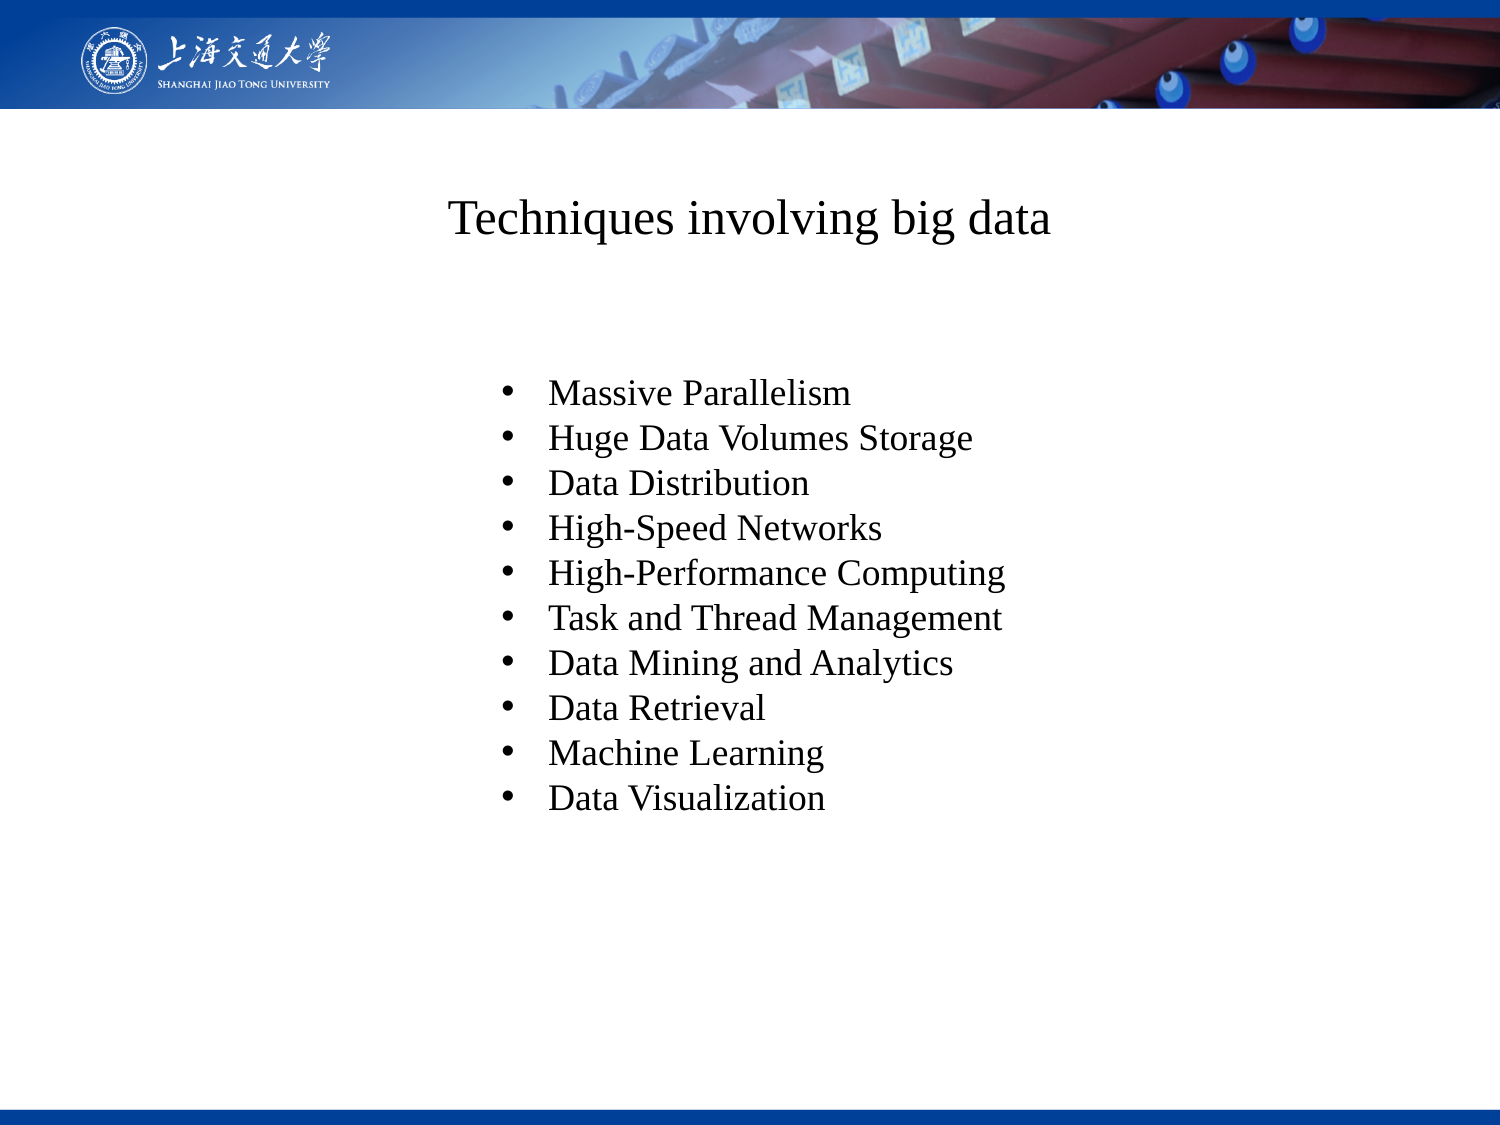

Techniques involving big data
Massive Parallelism
Huge Data Volumes Storage
Data Distribution
High-Speed Networks
High-Performance Computing
Task and Thread Management
Data Mining and Analytics
Data Retrieval
Machine Learning
Data Visualization